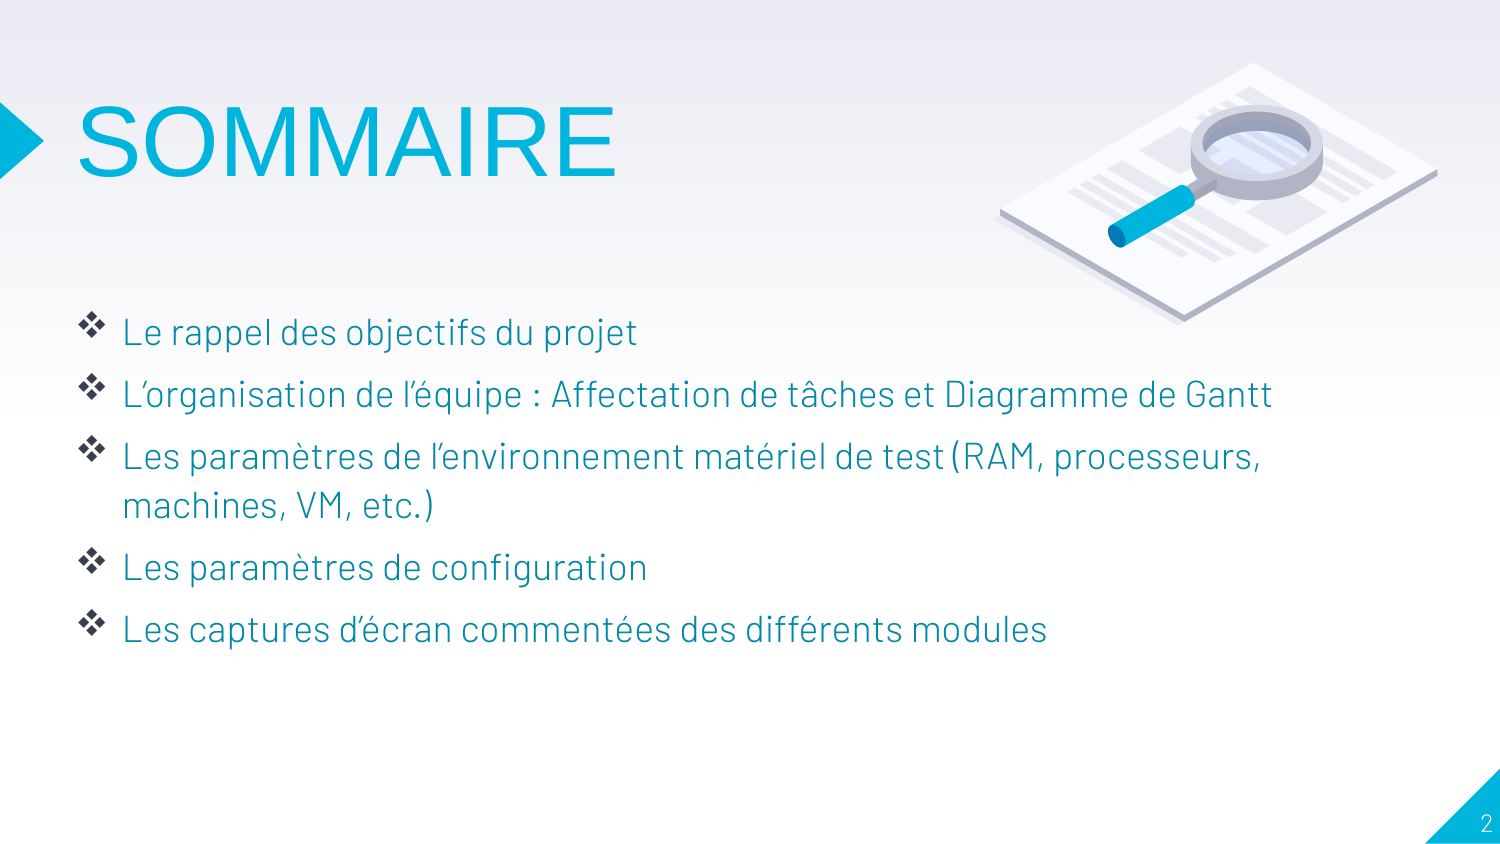

# SOMMAIRE
Le rappel des objectifs du projet
L’organisation de l’équipe : Affectation de tâches et Diagramme de Gantt
Les paramètres de l’environnement matériel de test (RAM, processeurs, machines, VM, etc.)
Les paramètres de configuration
Les captures d’écran commentées des différents modules
2